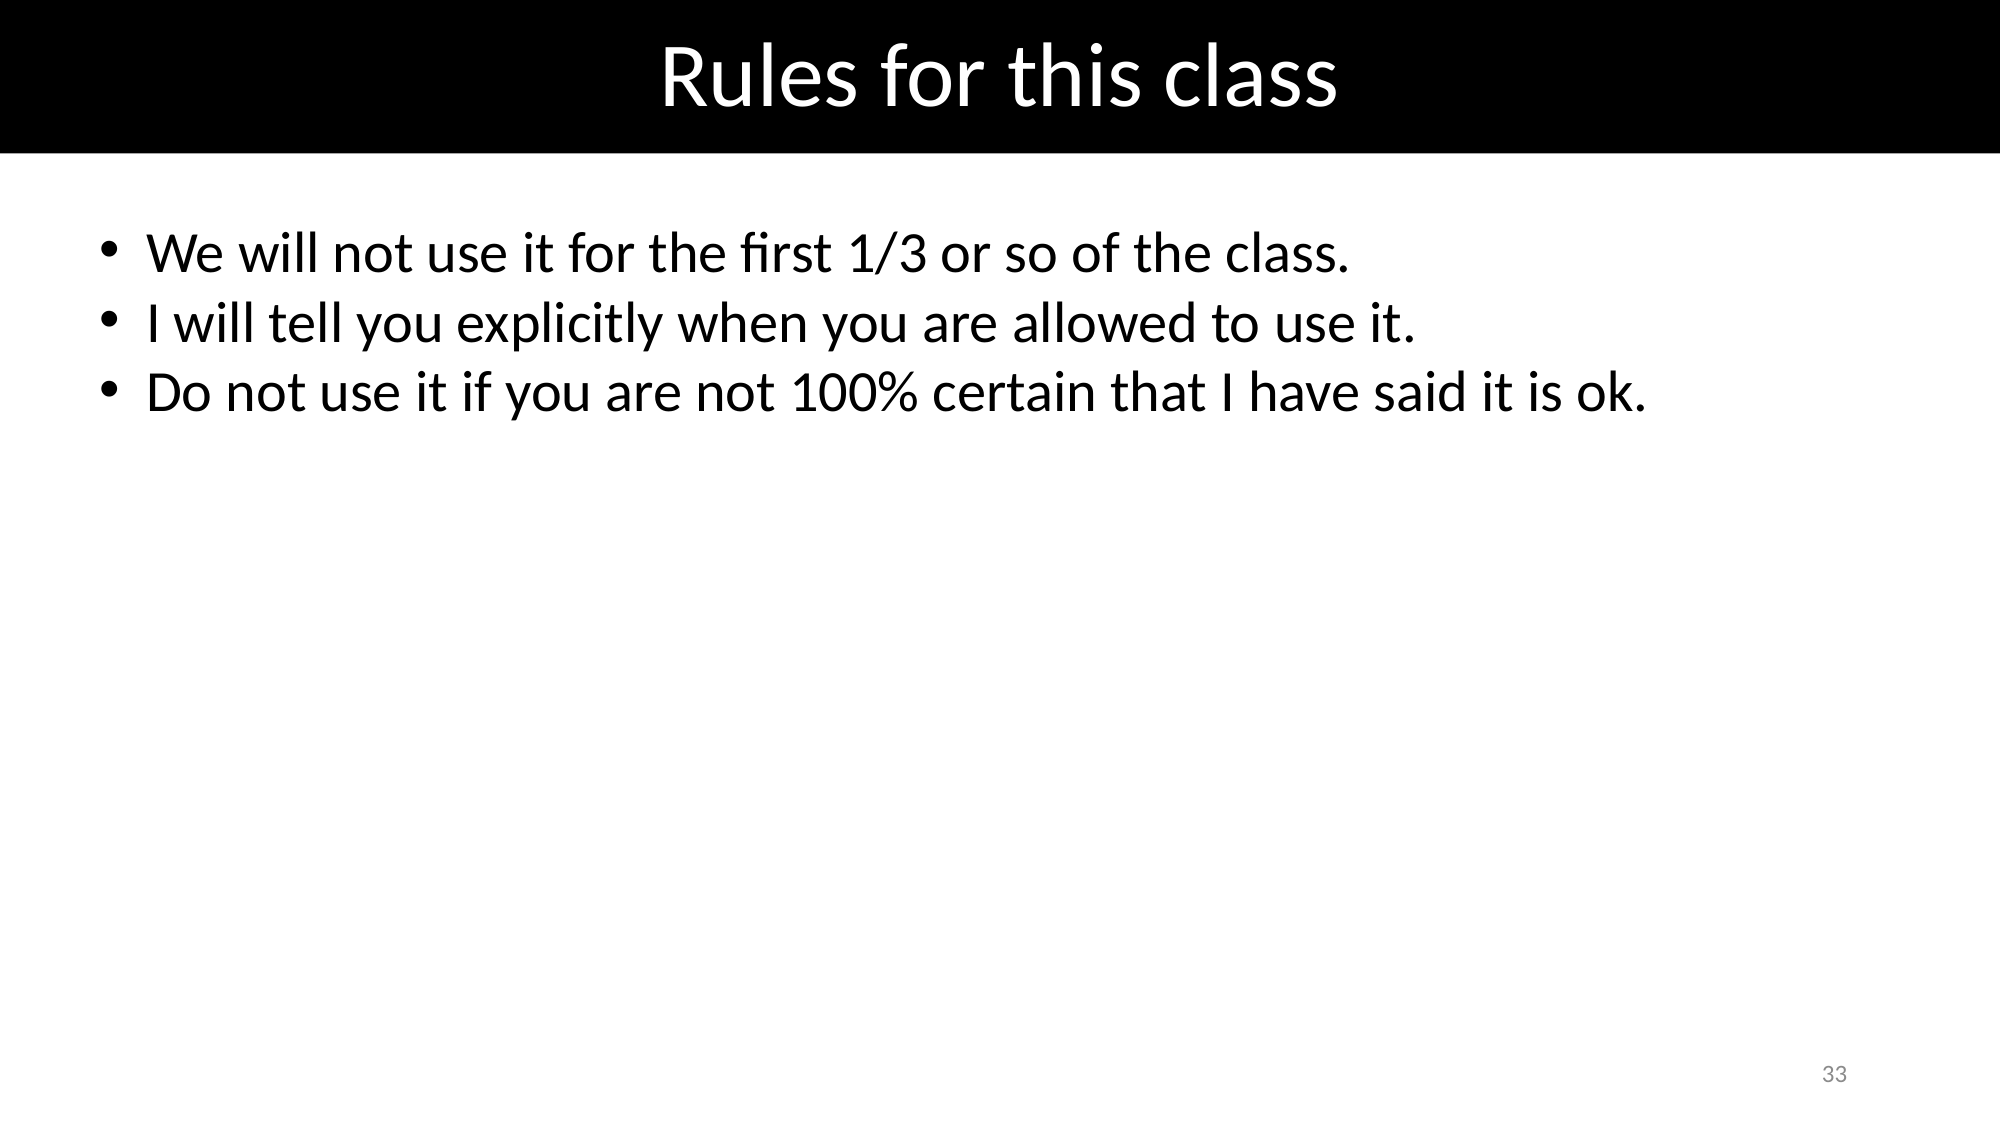

# Rules for this class
We will not use it for the first 1/3 or so of the class.
I will tell you explicitly when you are allowed to use it.
Do not use it if you are not 100% certain that I have said it is ok.

33